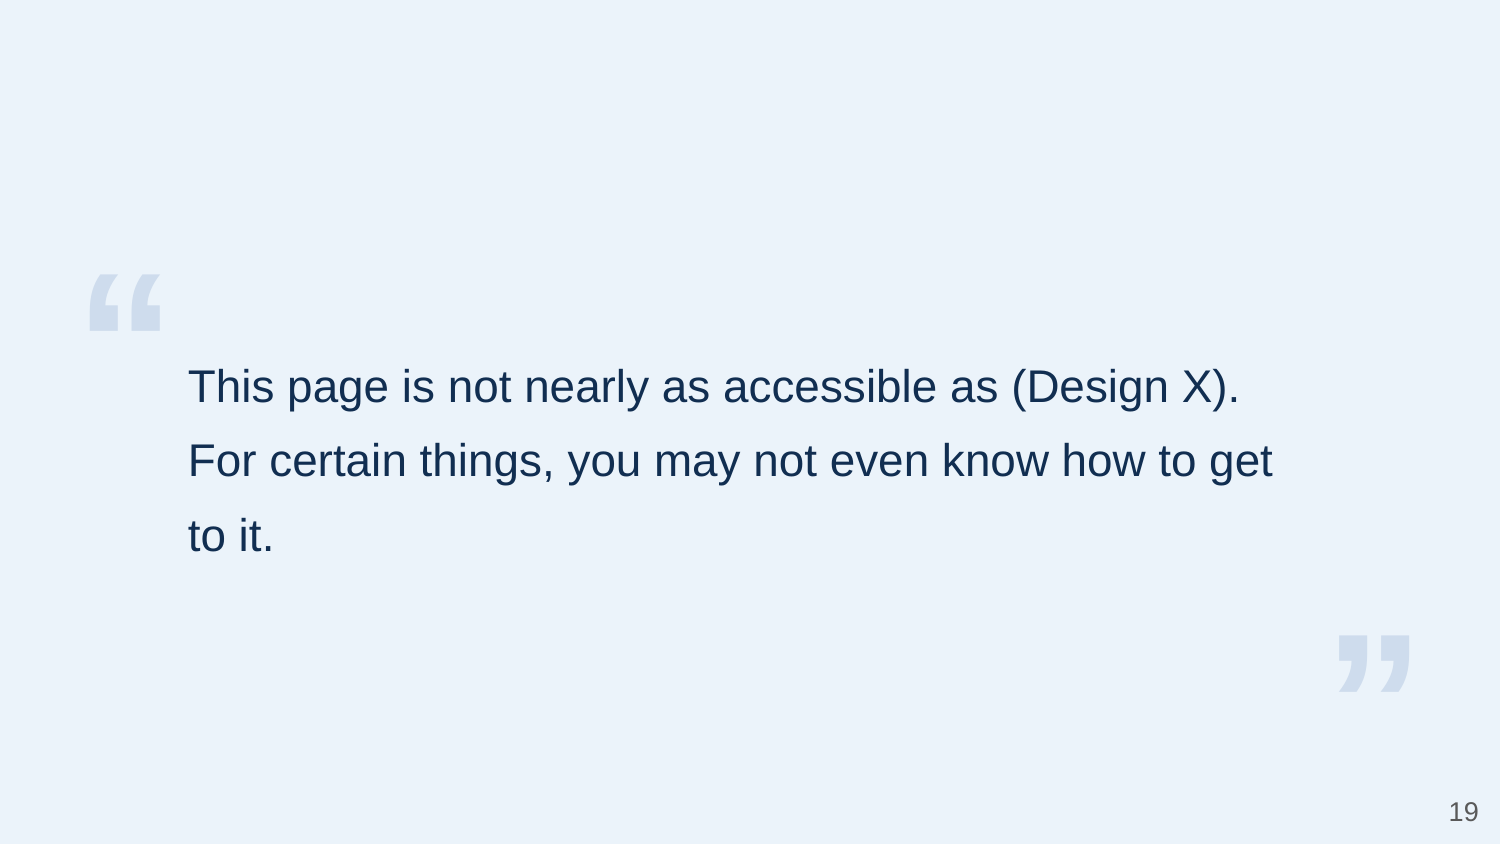

# “
This page is not nearly as accessible as (Design X). For certain things, you may not even know how to get to it.
”
19